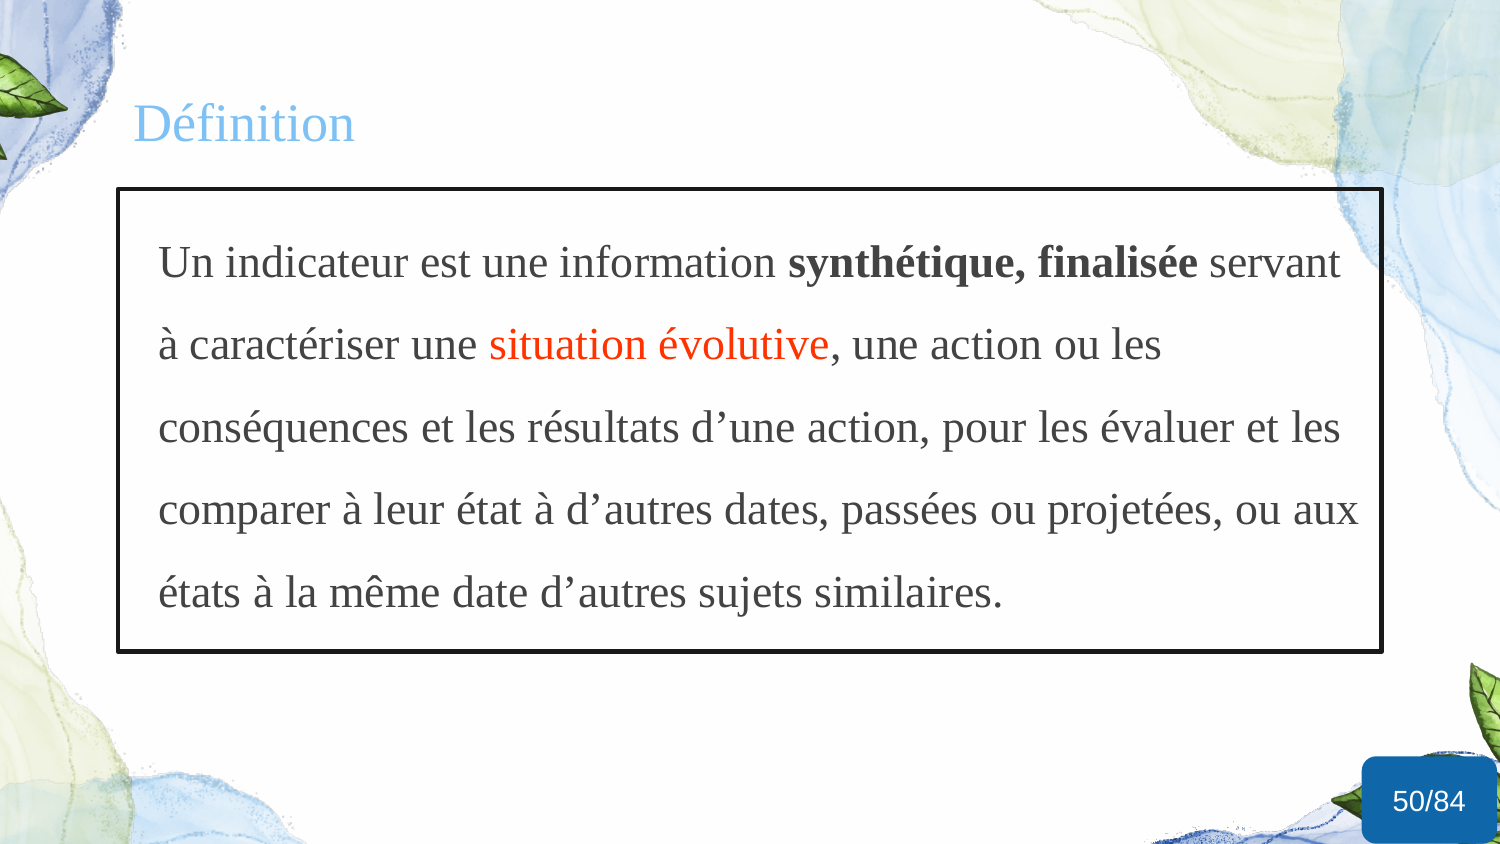

# Définition
Un indicateur est une information synthétique, finalisée servant à caractériser une situation évolutive, une action ou les conséquences et les résultats d’une action, pour les évaluer et les comparer à leur état à d’autres dates, passées ou projetées, ou aux états à la même date d’autres sujets similaires.

50/84